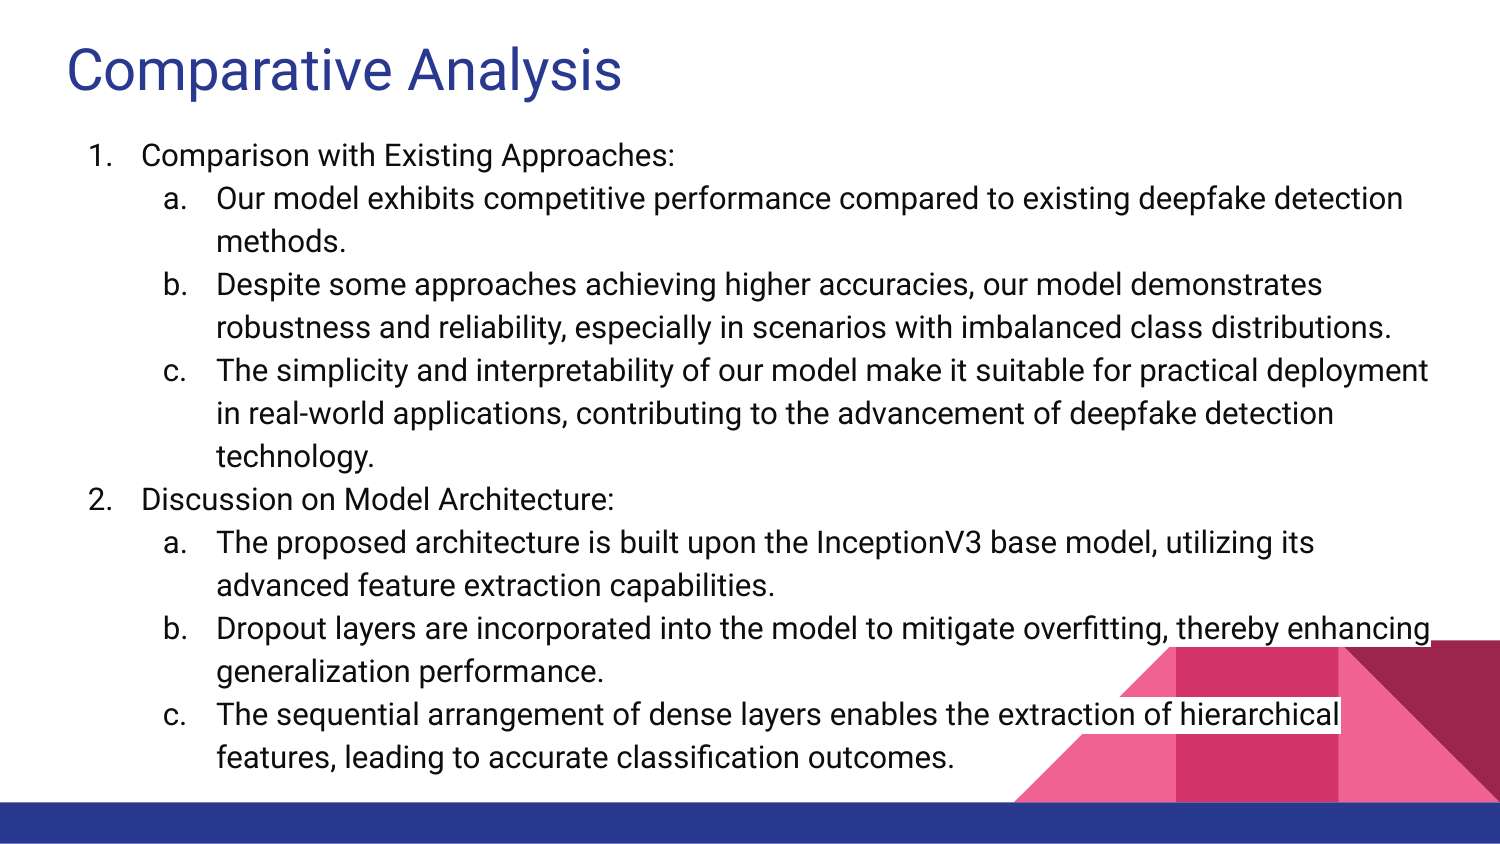

# Comparative Analysis
Comparison with Existing Approaches:
Our model exhibits competitive performance compared to existing deepfake detection methods.
Despite some approaches achieving higher accuracies, our model demonstrates robustness and reliability, especially in scenarios with imbalanced class distributions.
The simplicity and interpretability of our model make it suitable for practical deployment in real-world applications, contributing to the advancement of deepfake detection technology.
Discussion on Model Architecture:
The proposed architecture is built upon the InceptionV3 base model, utilizing its advanced feature extraction capabilities.
Dropout layers are incorporated into the model to mitigate overfitting, thereby enhancing generalization performance.
The sequential arrangement of dense layers enables the extraction of hierarchical features, leading to accurate classification outcomes.